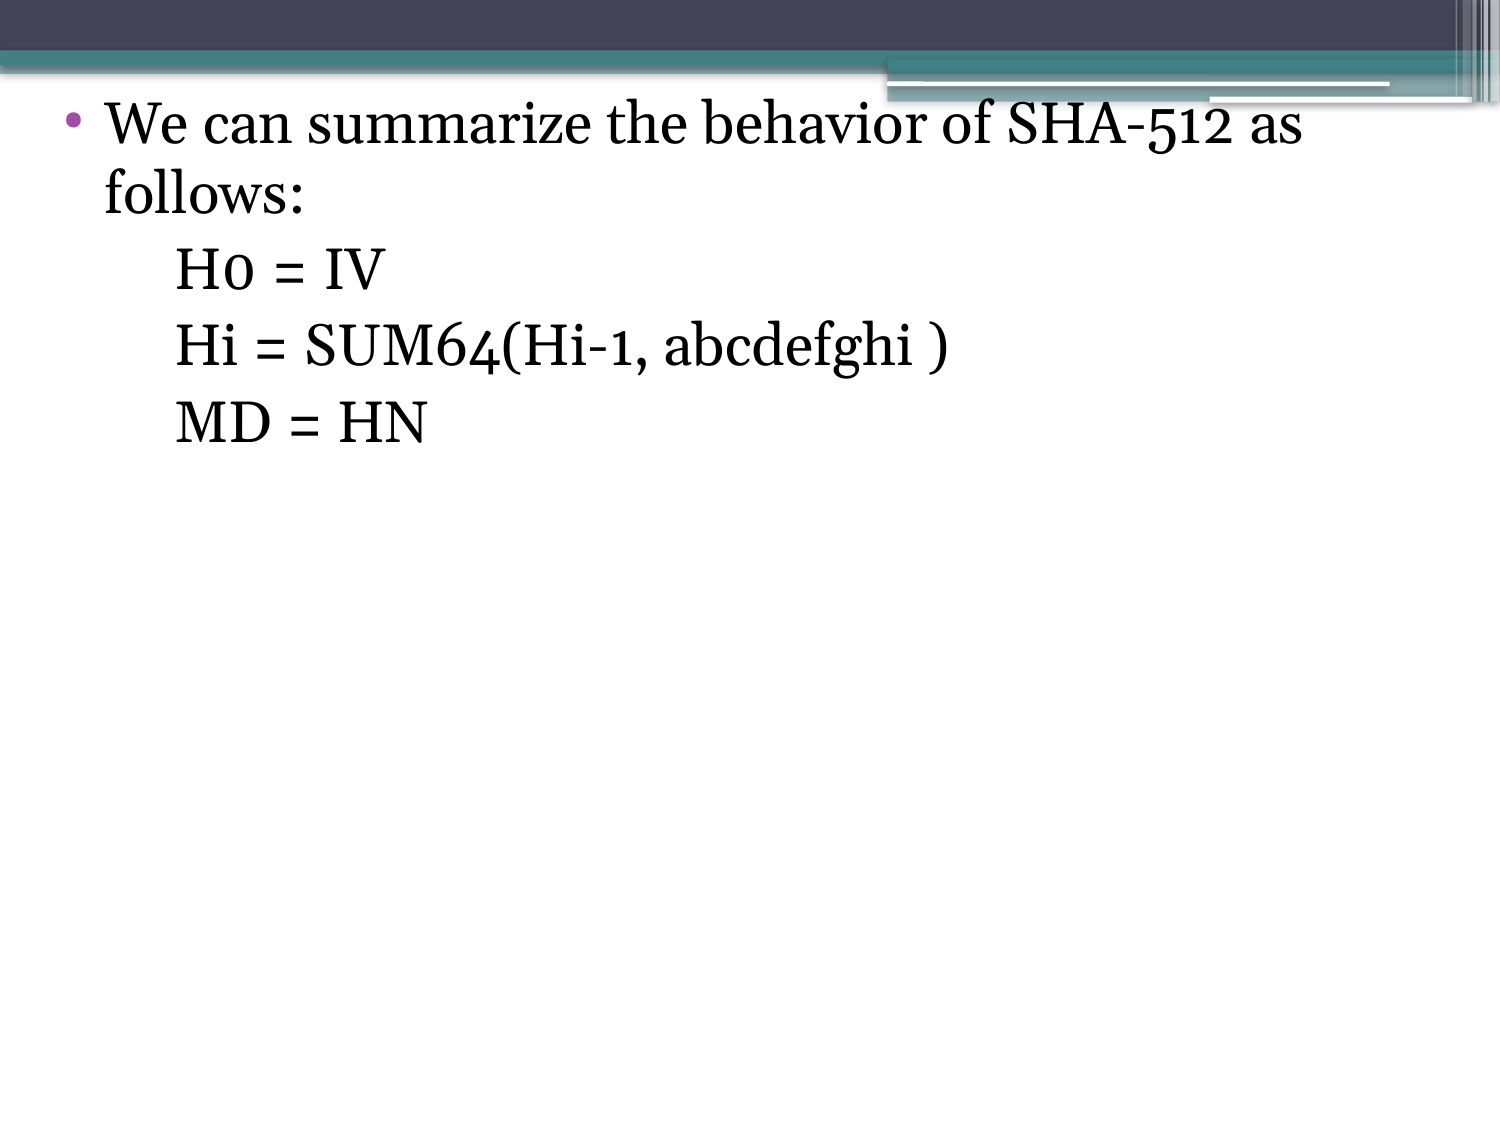

We can summarize the behavior of SHA-512 as follows:
        H0 = IV
        Hi = SUM64(Hi-1, abcdefghi )
        MD = HN